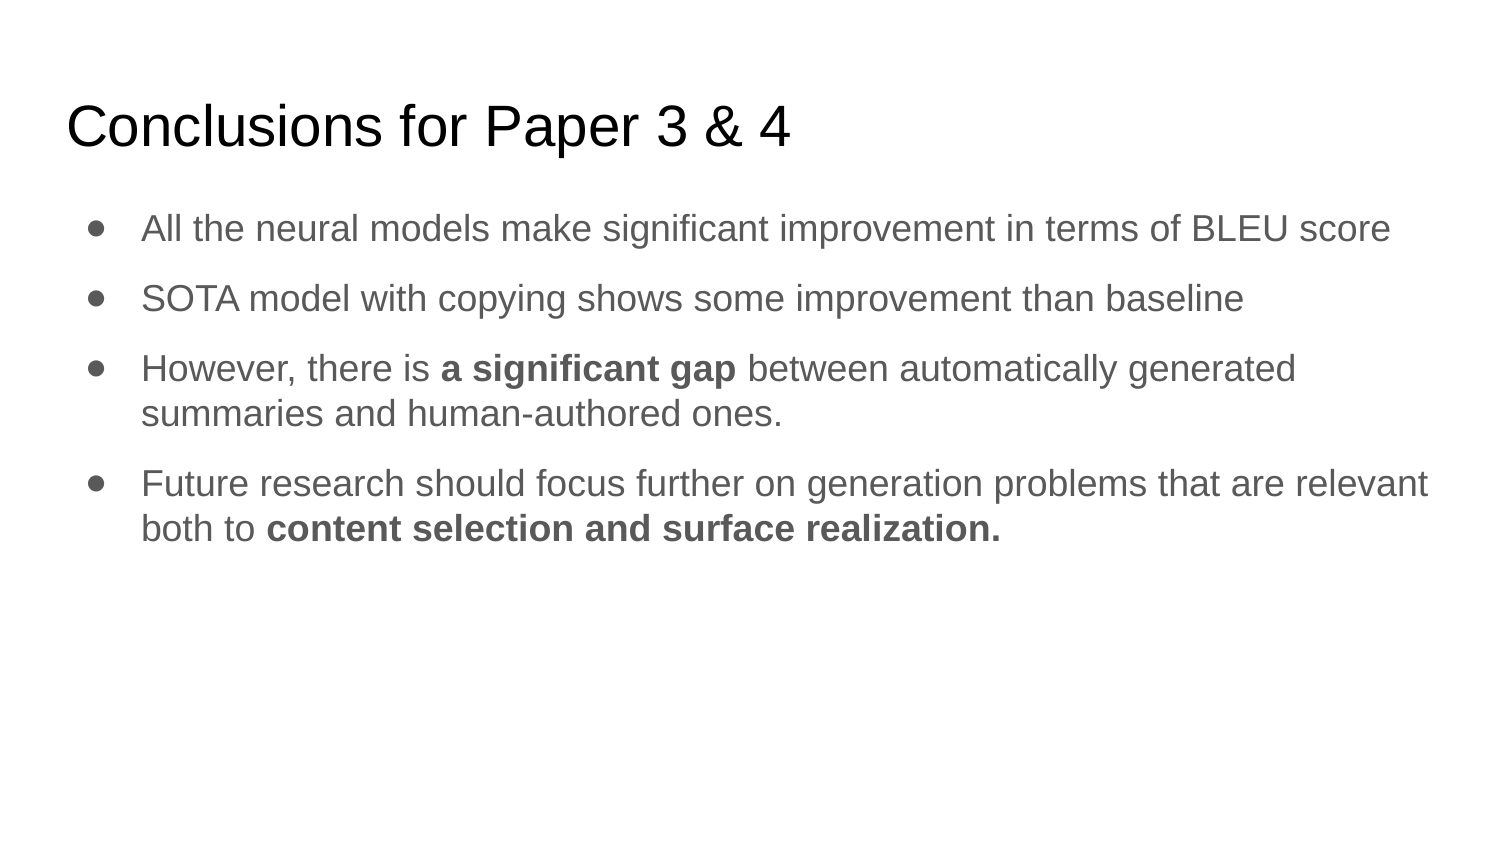

# Conclusions for Paper 3 & 4
All the neural models make significant improvement in terms of BLEU score
SOTA model with copying shows some improvement than baseline
However, there is a signiﬁcant gap between automatically generated summaries and human-authored ones.
Future research should focus further on generation problems that are relevant both to content selection and surface realization.